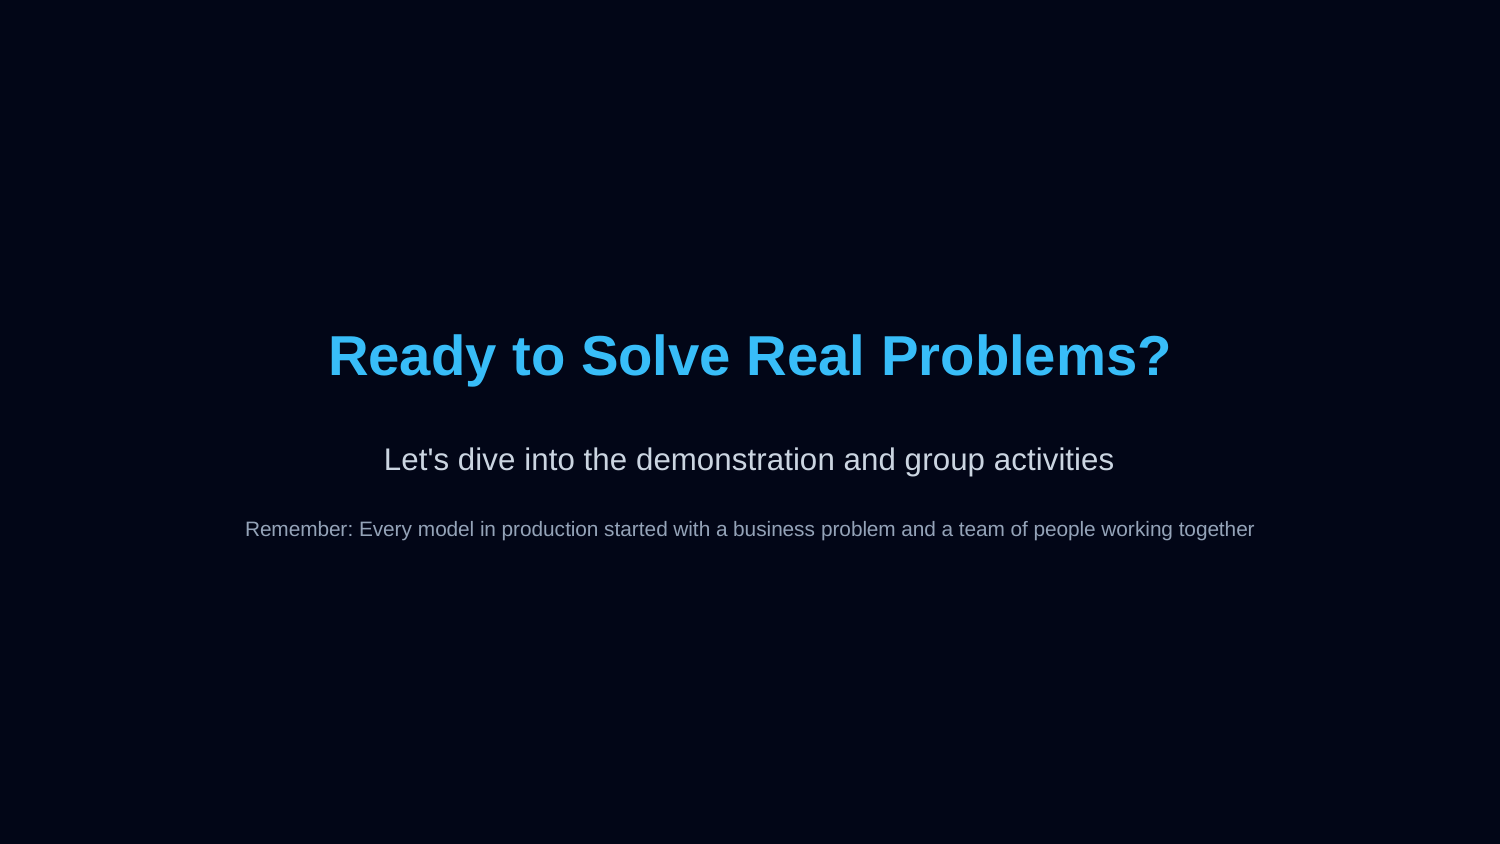

Ready to Solve Real Problems?
Let's dive into the demonstration and group activities
Remember: Every model in production started with a business problem and a team of people working together